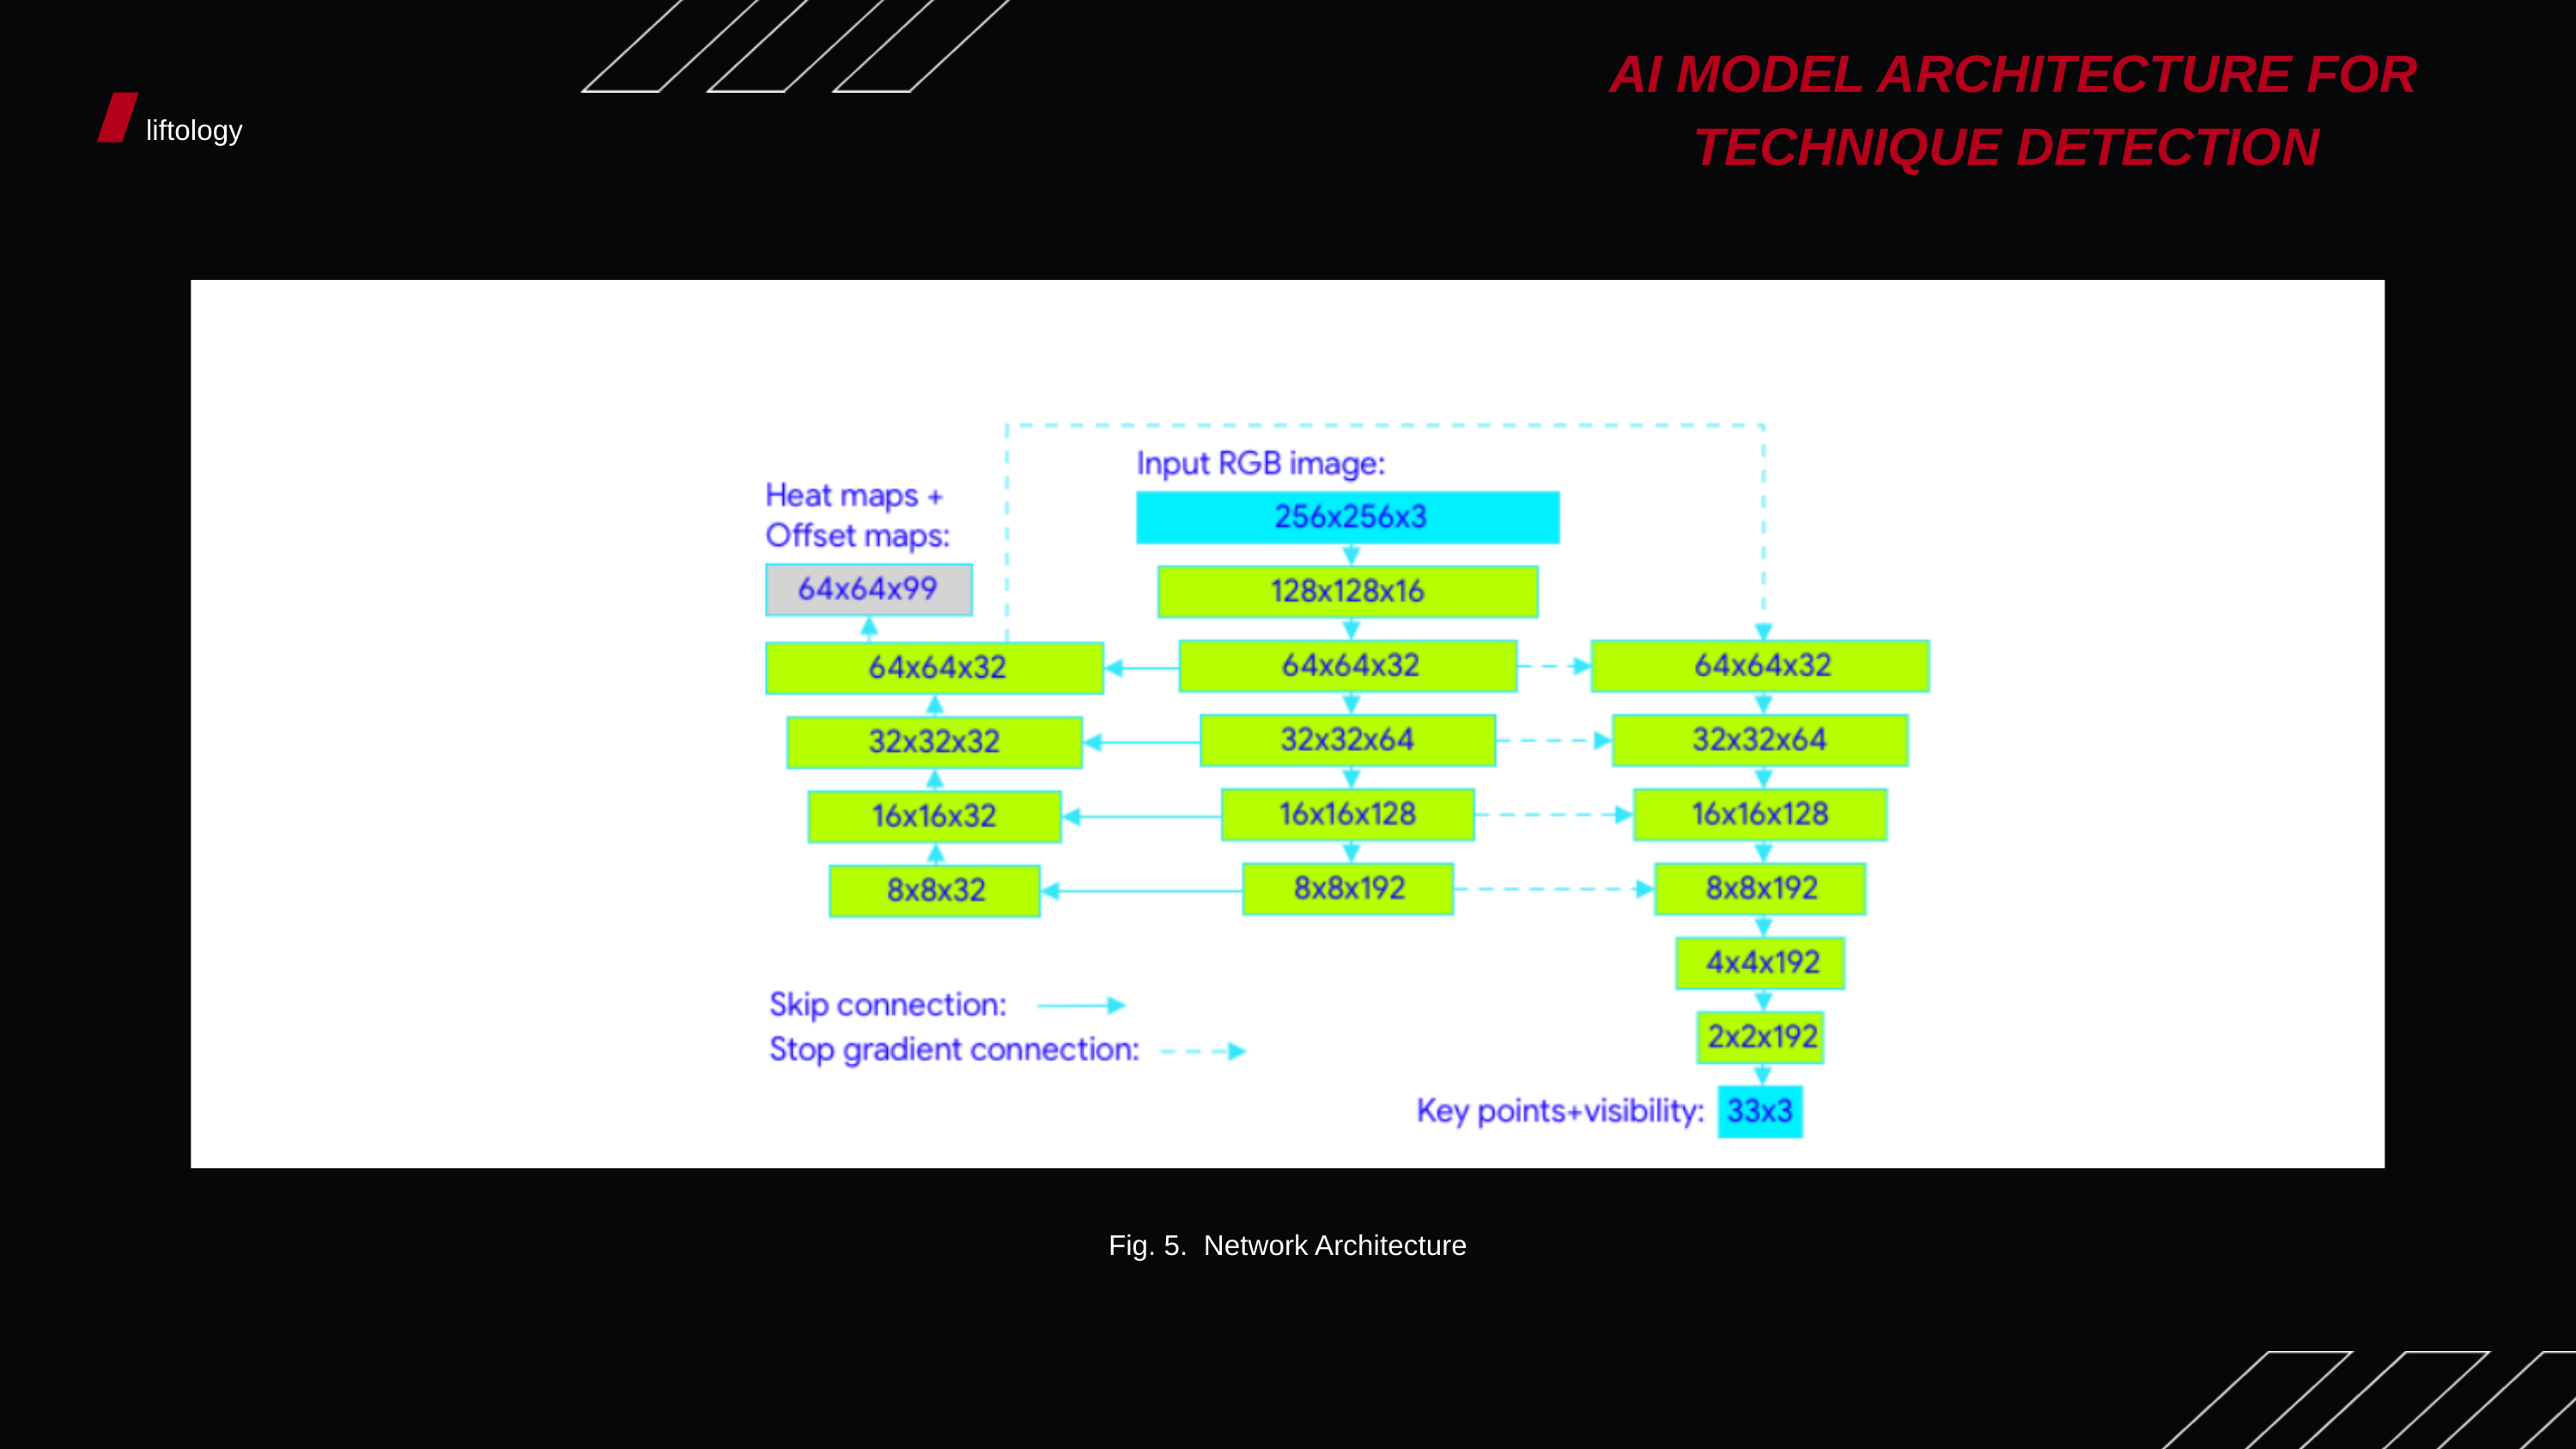

AI MODEL ARCHITECTURE FOR TECHNIQUE DETECTION

liftology

Fig. 5.  Network Architecture